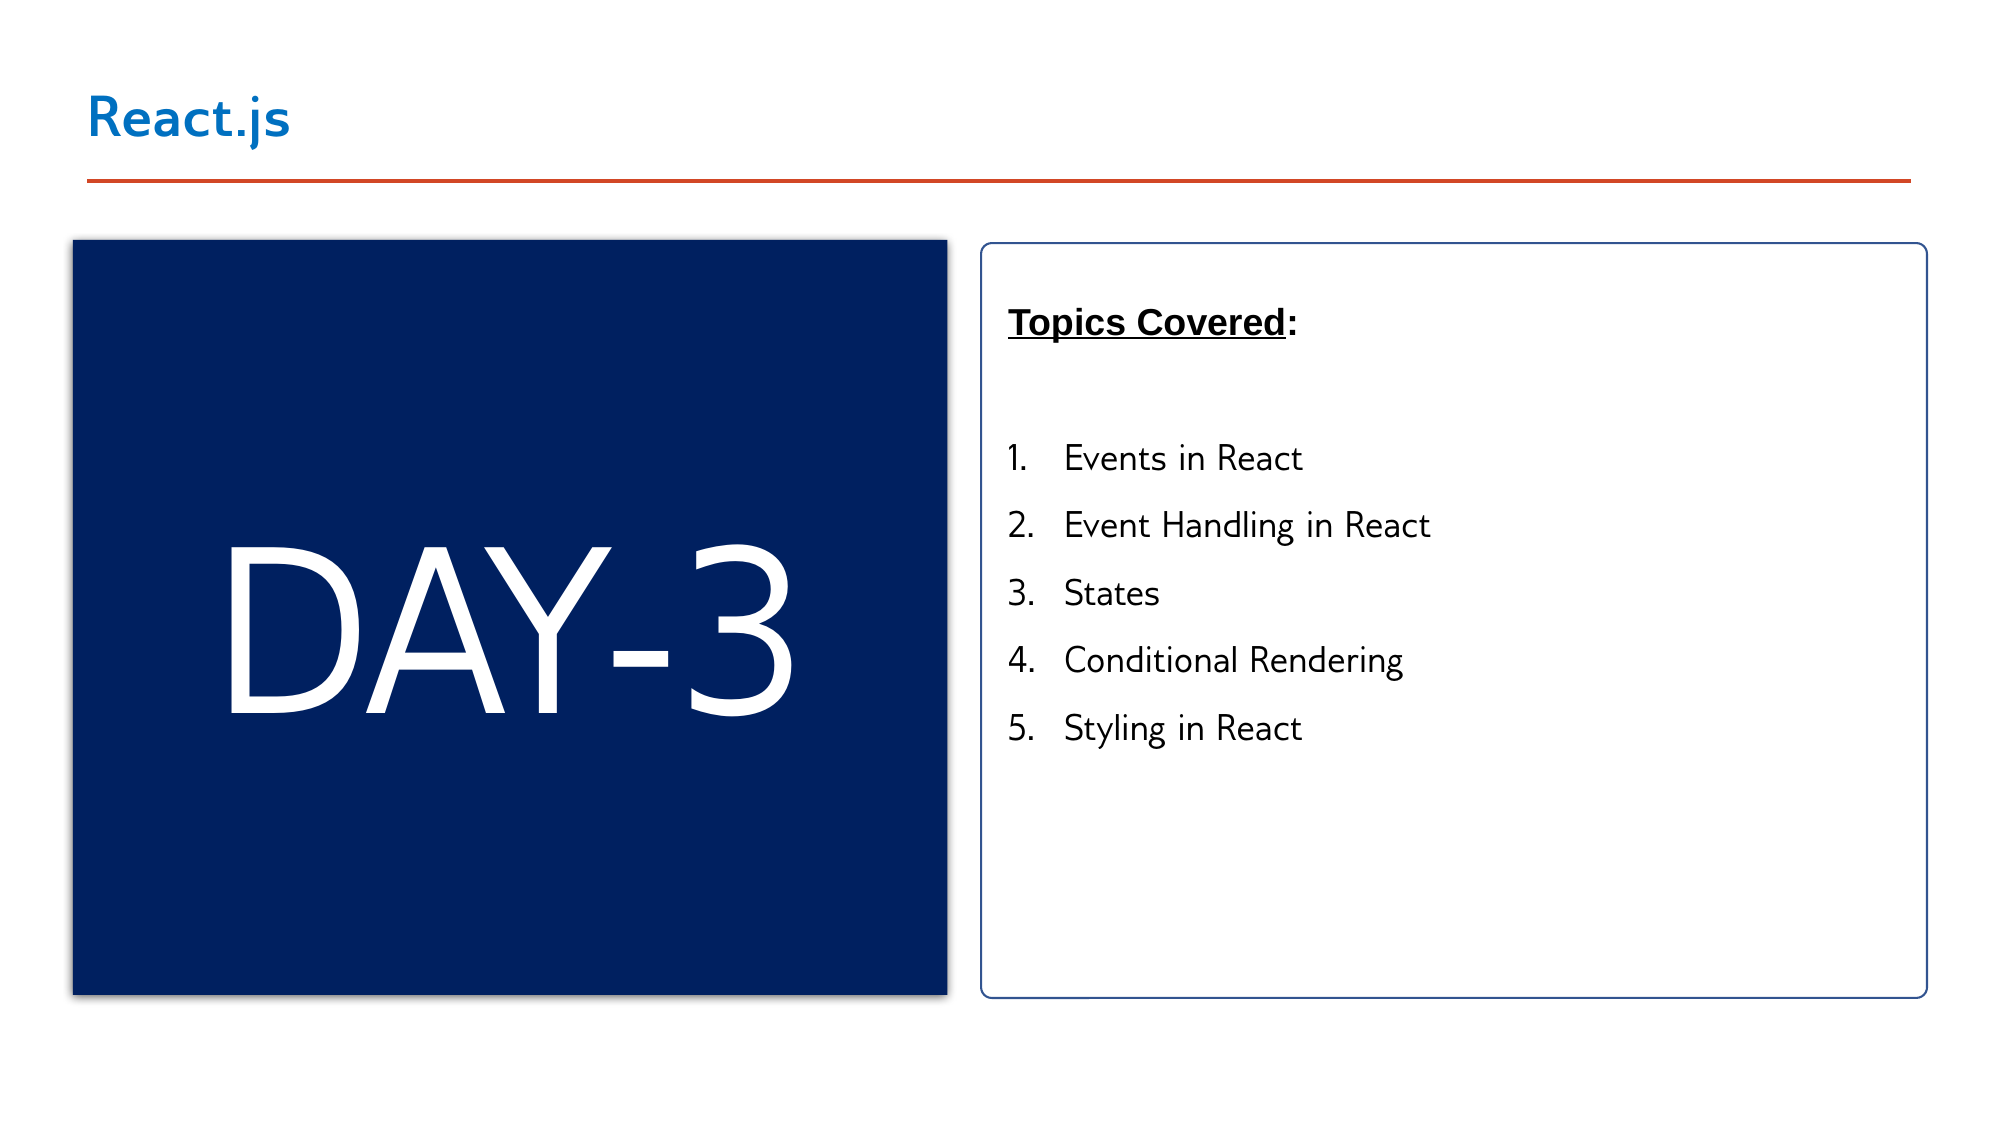

# React.js

DAY-3

Topics Covered:

Events in React
Event Handling in React
States
Conditional Rendering
Styling in React